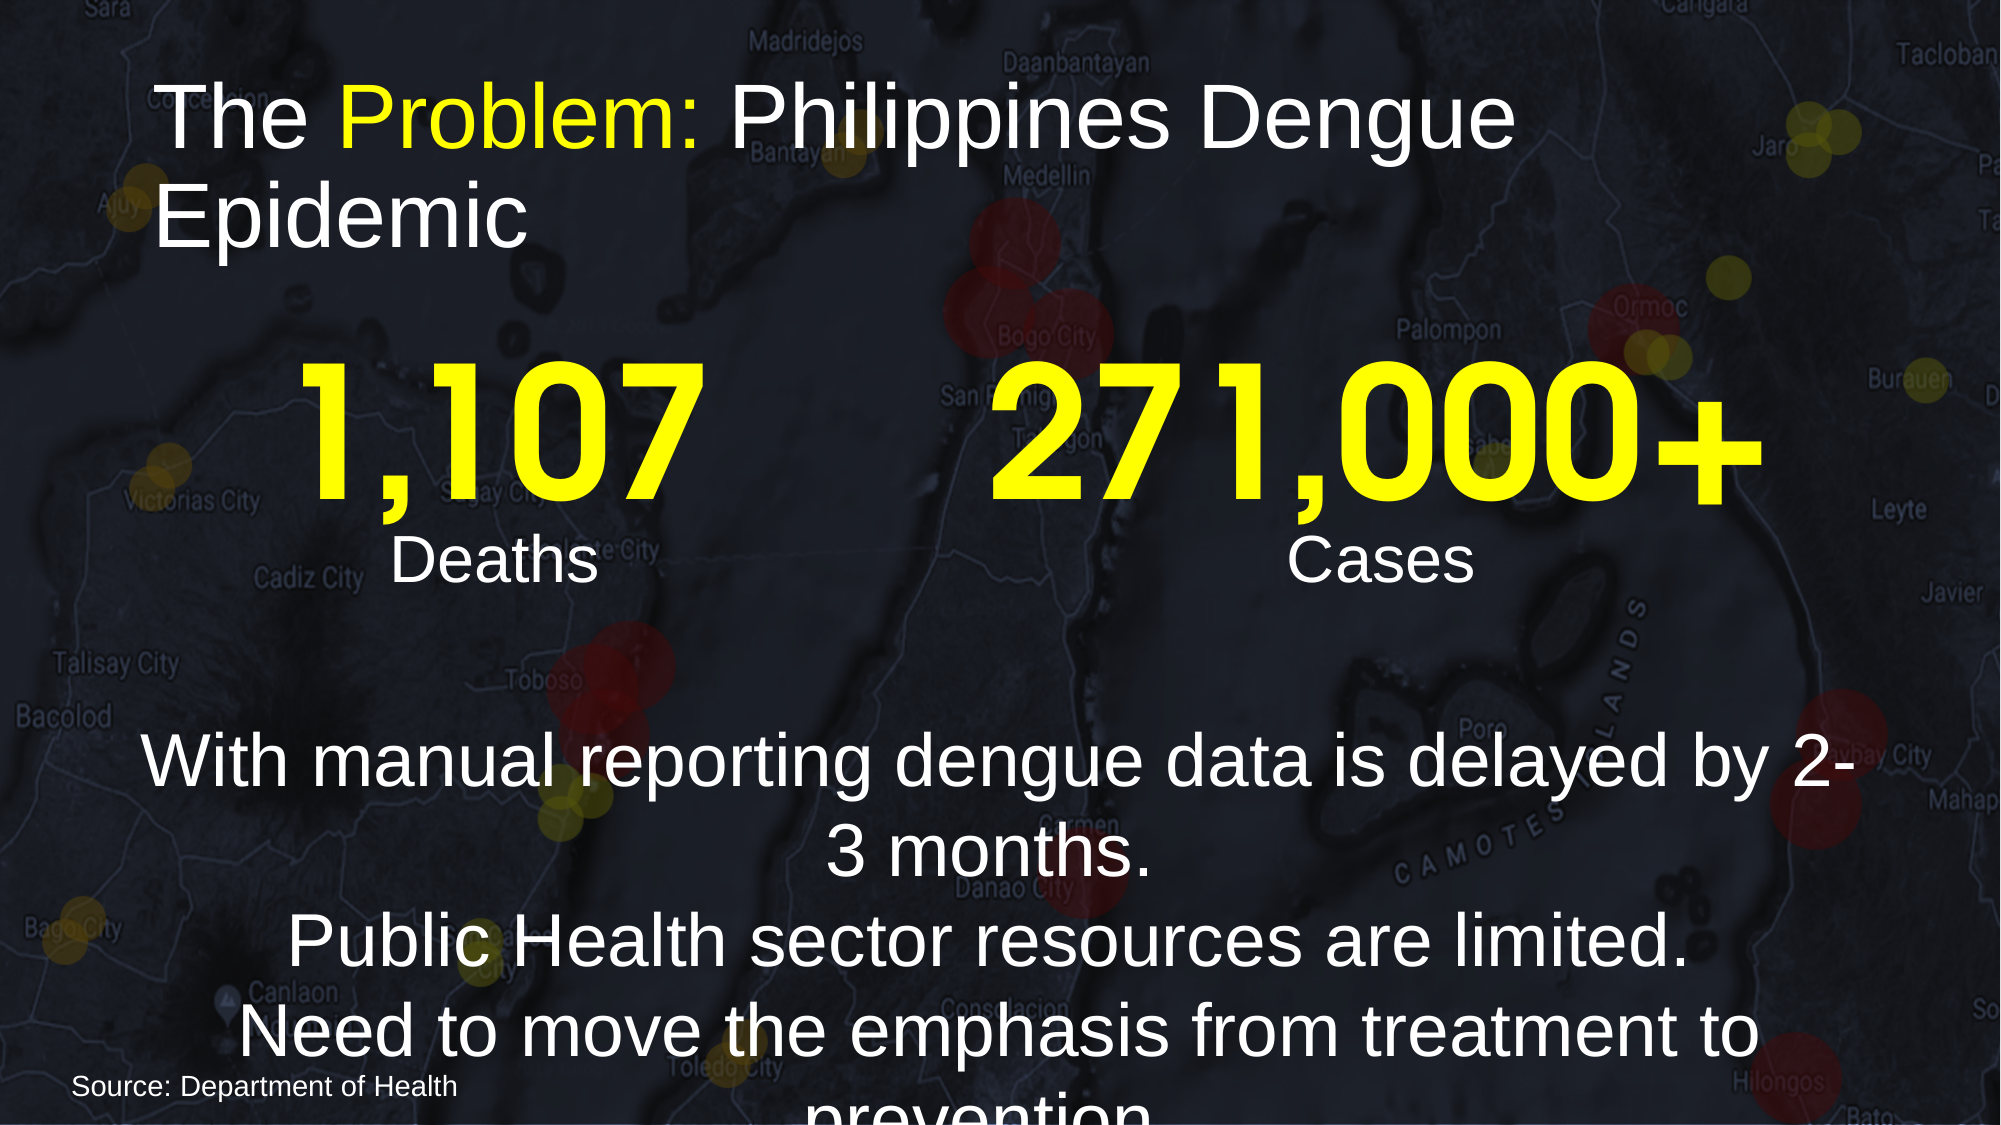

# The Problem: Philippines Dengue Epidemic
1,107
271,000+
Deaths
Cases
With manual reporting dengue data is delayed by 2-3 months.
Public Health sector resources are limited.
Need to move the emphasis from treatment to prevention.
Source: Department of Health